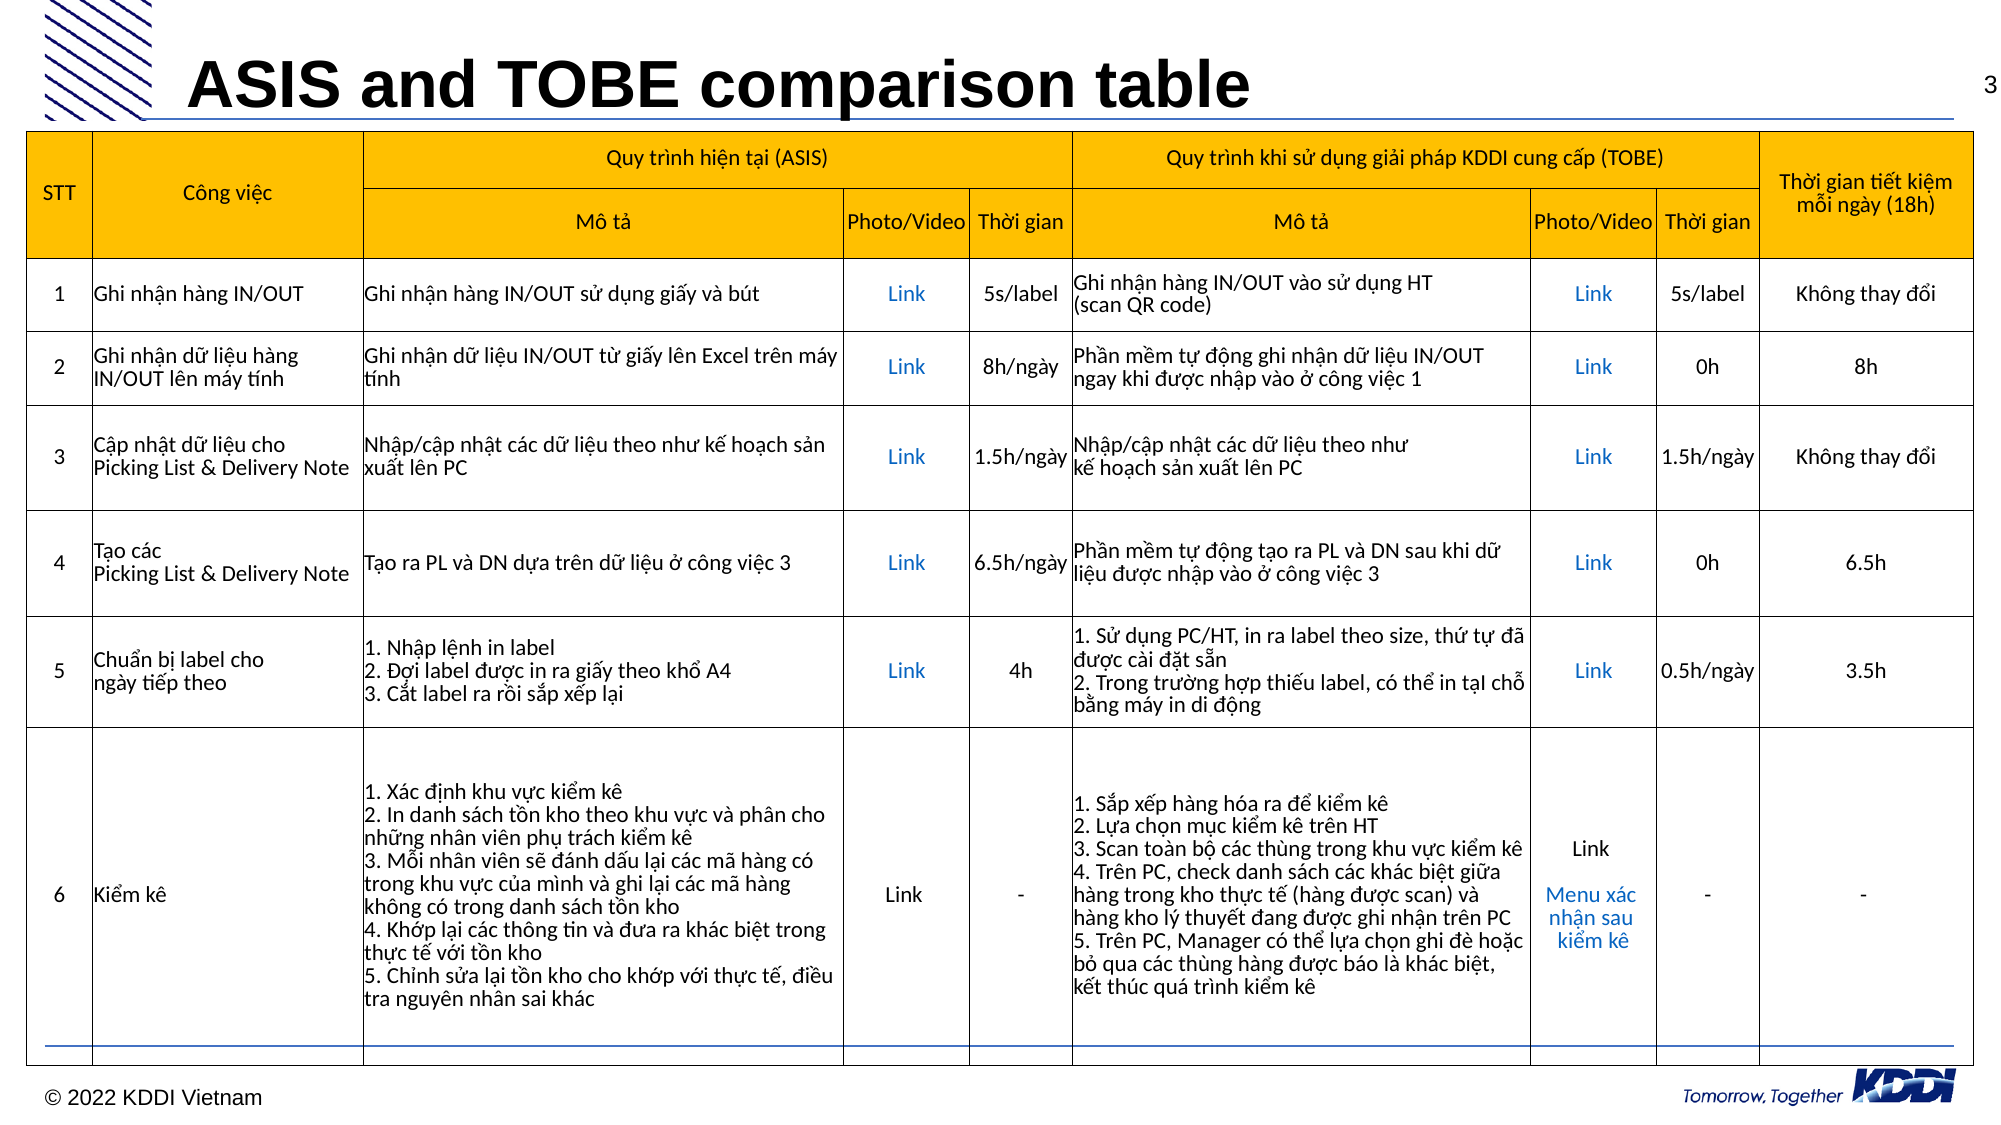

# ASIS and TOBE comparison table
| STT | Công việc | Quy trình hiện tại (ASIS) |  |  | Quy trình khi sử dụng giải pháp KDDI cung cấp (TOBE) |  |  | Thời gian tiết kiệm mỗi ngày (18h) |
| --- | --- | --- | --- | --- | --- | --- | --- | --- |
|  |  | Mô tả | Photo/Video | Thời gian | Mô tả | Photo/Video | Thời gian |  |
| 1 | Ghi nhận hàng IN/OUT | Ghi nhận hàng IN/OUT sử dụng giấy và bút | Link | 5s/label | Ghi nhận hàng IN/OUT vào sử dụng HT (scan QR code) | Link | 5s/label | Không thay đổi |
| 2 | Ghi nhận dữ liệu hàng IN/OUT lên máy tính | Ghi nhận dữ liệu IN/OUT từ giấy lên Excel trên máy tính | Link | 8h/ngày | Phần mềm tự động ghi nhận dữ liệu IN/OUT ngay khi được nhập vào ở công việc 1 | Link | 0h | 8h |
| 3 | Cập nhật dữ liệu cho Picking List & Delivery Note | Nhập/cập nhật các dữ liệu theo như kế hoạch sản xuất lên PC | Link | 1.5h/ngày | Nhập/cập nhật các dữ liệu theo như kế hoạch sản xuất lên PC | Link | 1.5h/ngày | Không thay đổi |
| 4 | Tạo các Picking List & Delivery Note | Tạo ra PL và DN dựa trên dữ liệu ở công việc 3 | Link | 6.5h/ngày | Phần mềm tự động tạo ra PL và DN sau khi dữ liệu được nhập vào ở công việc 3 | Link | 0h | 6.5h |
| 5 | Chuẩn bị label cho ngày tiếp theo | 1. Nhập lệnh in label 2. Đợi label được in ra giấy theo khổ A4 3. Cắt label ra rồi sắp xếp lại | Link | 4h | 1. Sử dụng PC/HT, in ra label theo size, thứ tự đã được cài đặt sẵn 2. Trong trường hợp thiếu label, có thể in tạI chỗ bằng máy in di động | Link | 0.5h/ngày | 3.5h |
| 6 | Kiểm kê | 1. Xác định khu vực kiểm kê 2. In danh sách tồn kho theo khu vực và phân cho những nhân viên phụ trách kiểm kê 3. Mỗi nhân viên sẽ đánh dấu lại các mã hàng có trong khu vực của mình và ghi lại các mã hàng không có trong danh sách tồn kho 4. Khớp lại các thông tin và đưa ra khác biệt trong thực tế với tồn kho 5. Chỉnh sửa lại tồn kho cho khớp với thực tế, điều tra nguyên nhân sai khác | Link | - | 1. Sắp xếp hàng hóa ra để kiểm kê 2. Lựa chọn mục kiểm kê trên HT 3. Scan toàn bộ các thùng trong khu vực kiểm kê 4. Trên PC, check danh sách các khác biệt giữa hàng trong kho thực tế (hàng được scan) và hàng kho lý thuyết đang được ghi nhận trên PC 5. Trên PC, Manager có thể lựa chọn ghi đè hoặc bỏ qua các thùng hàng được báo là khác biệt, kết thúc quá trình kiểm kê | Link  Menu xác nhận sau kiểm kê | - | - |